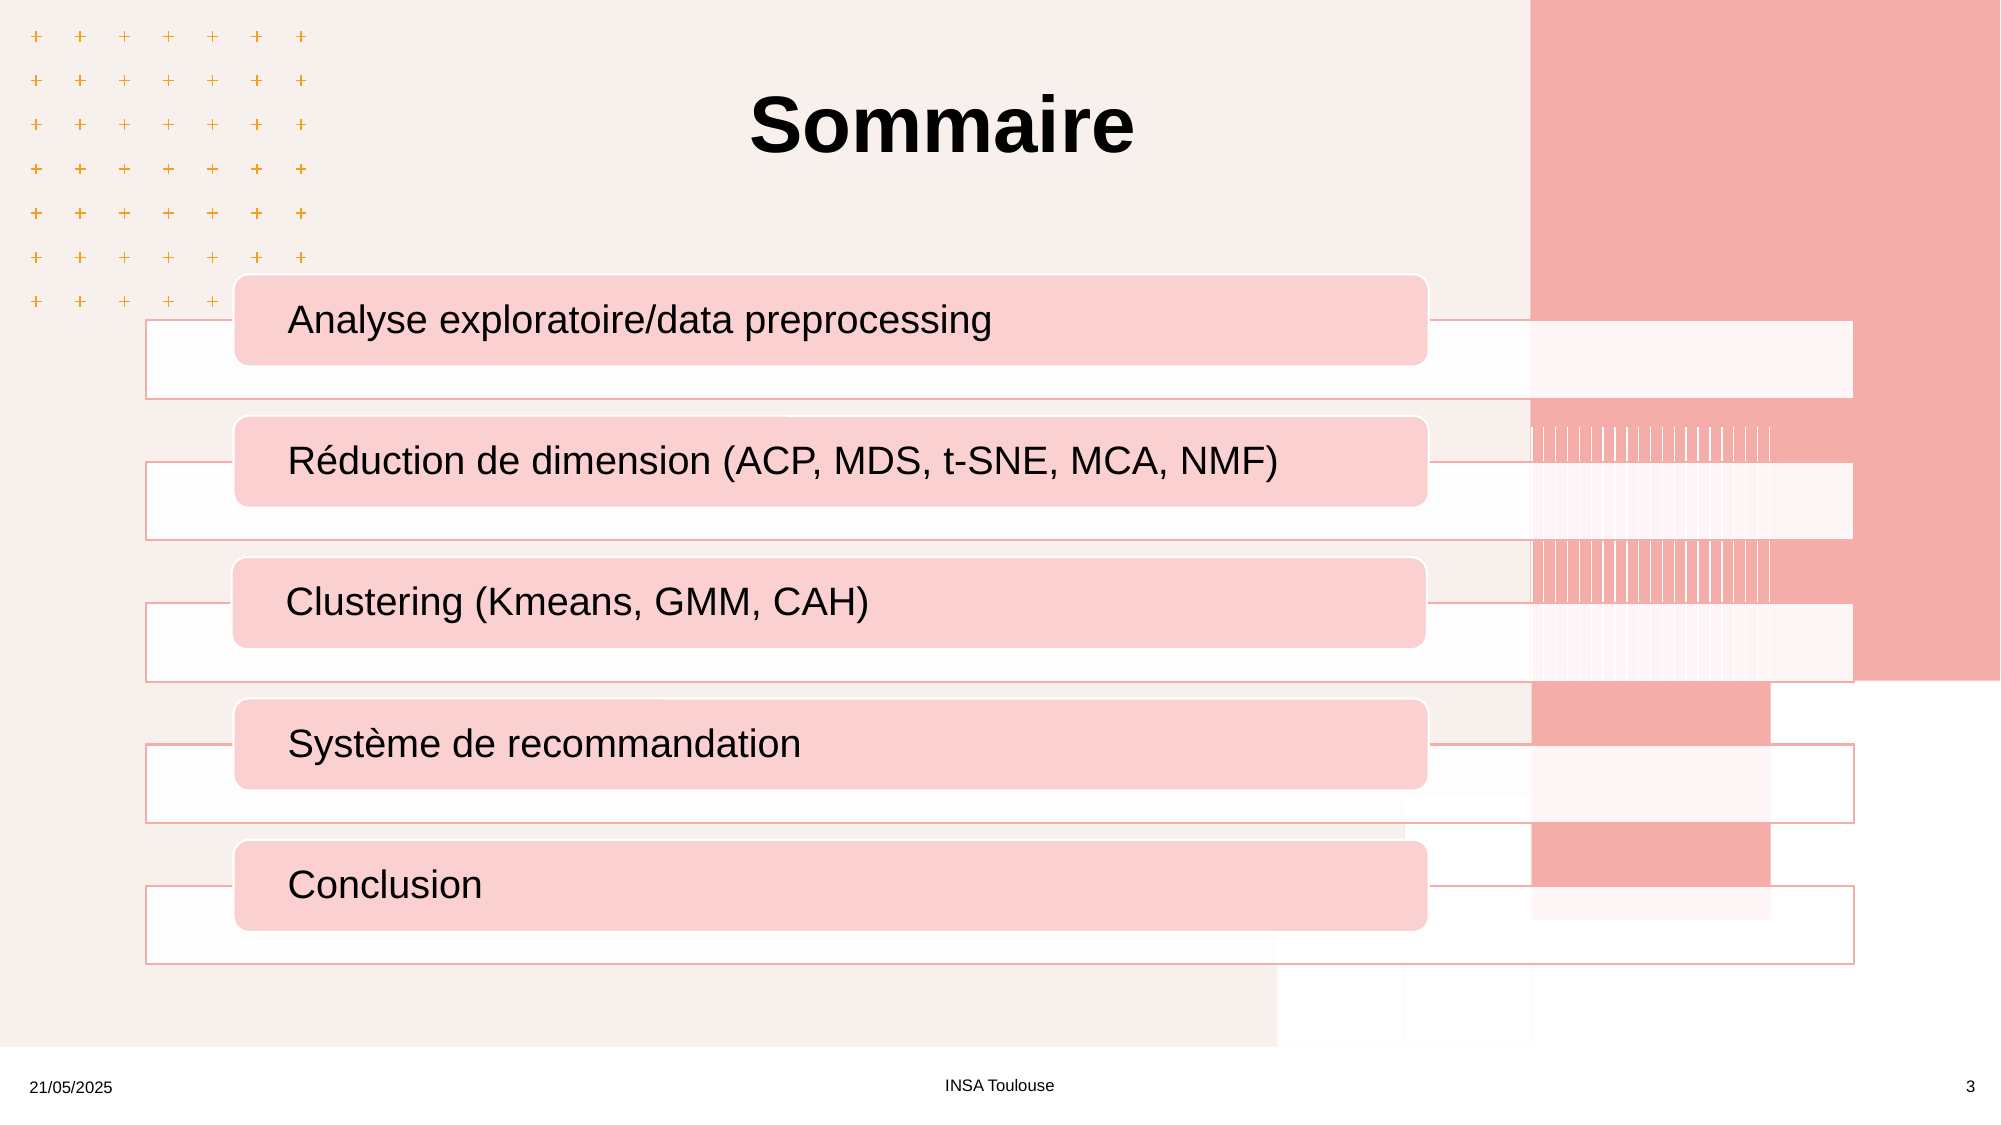

# Sommaire
Analyse exploratoire/data preprocessing
Réduction de dimension (ACP, MDS, t-SNE, MCA, NMF)
Clustering (Kmeans, GMM, CAH)
Système de recommandation
Conclusion
INSA Toulouse
3
21/05/2025